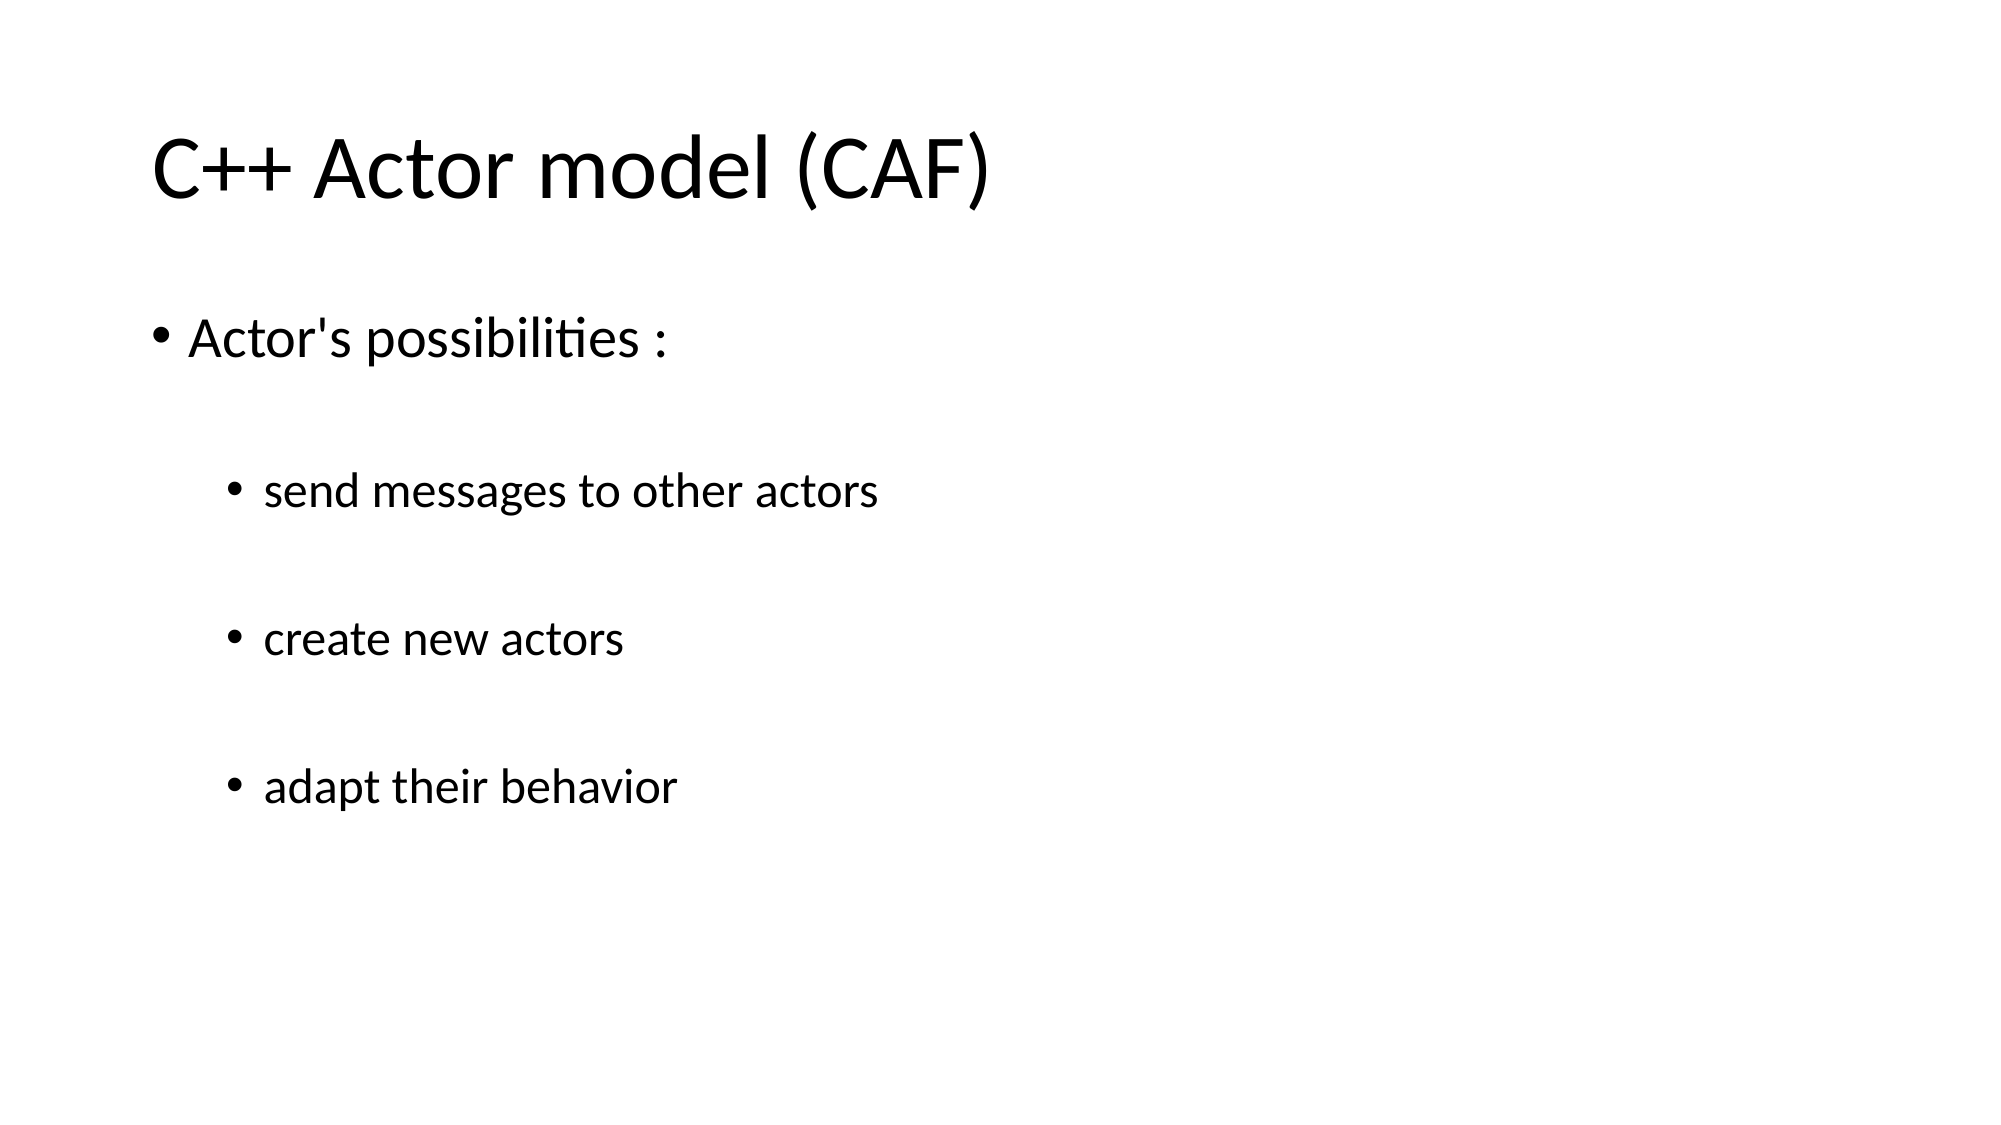

# C++ Actor model (CAF)
Actor's possibilities :

send messages to other actors

create new actors

adapt their behavior